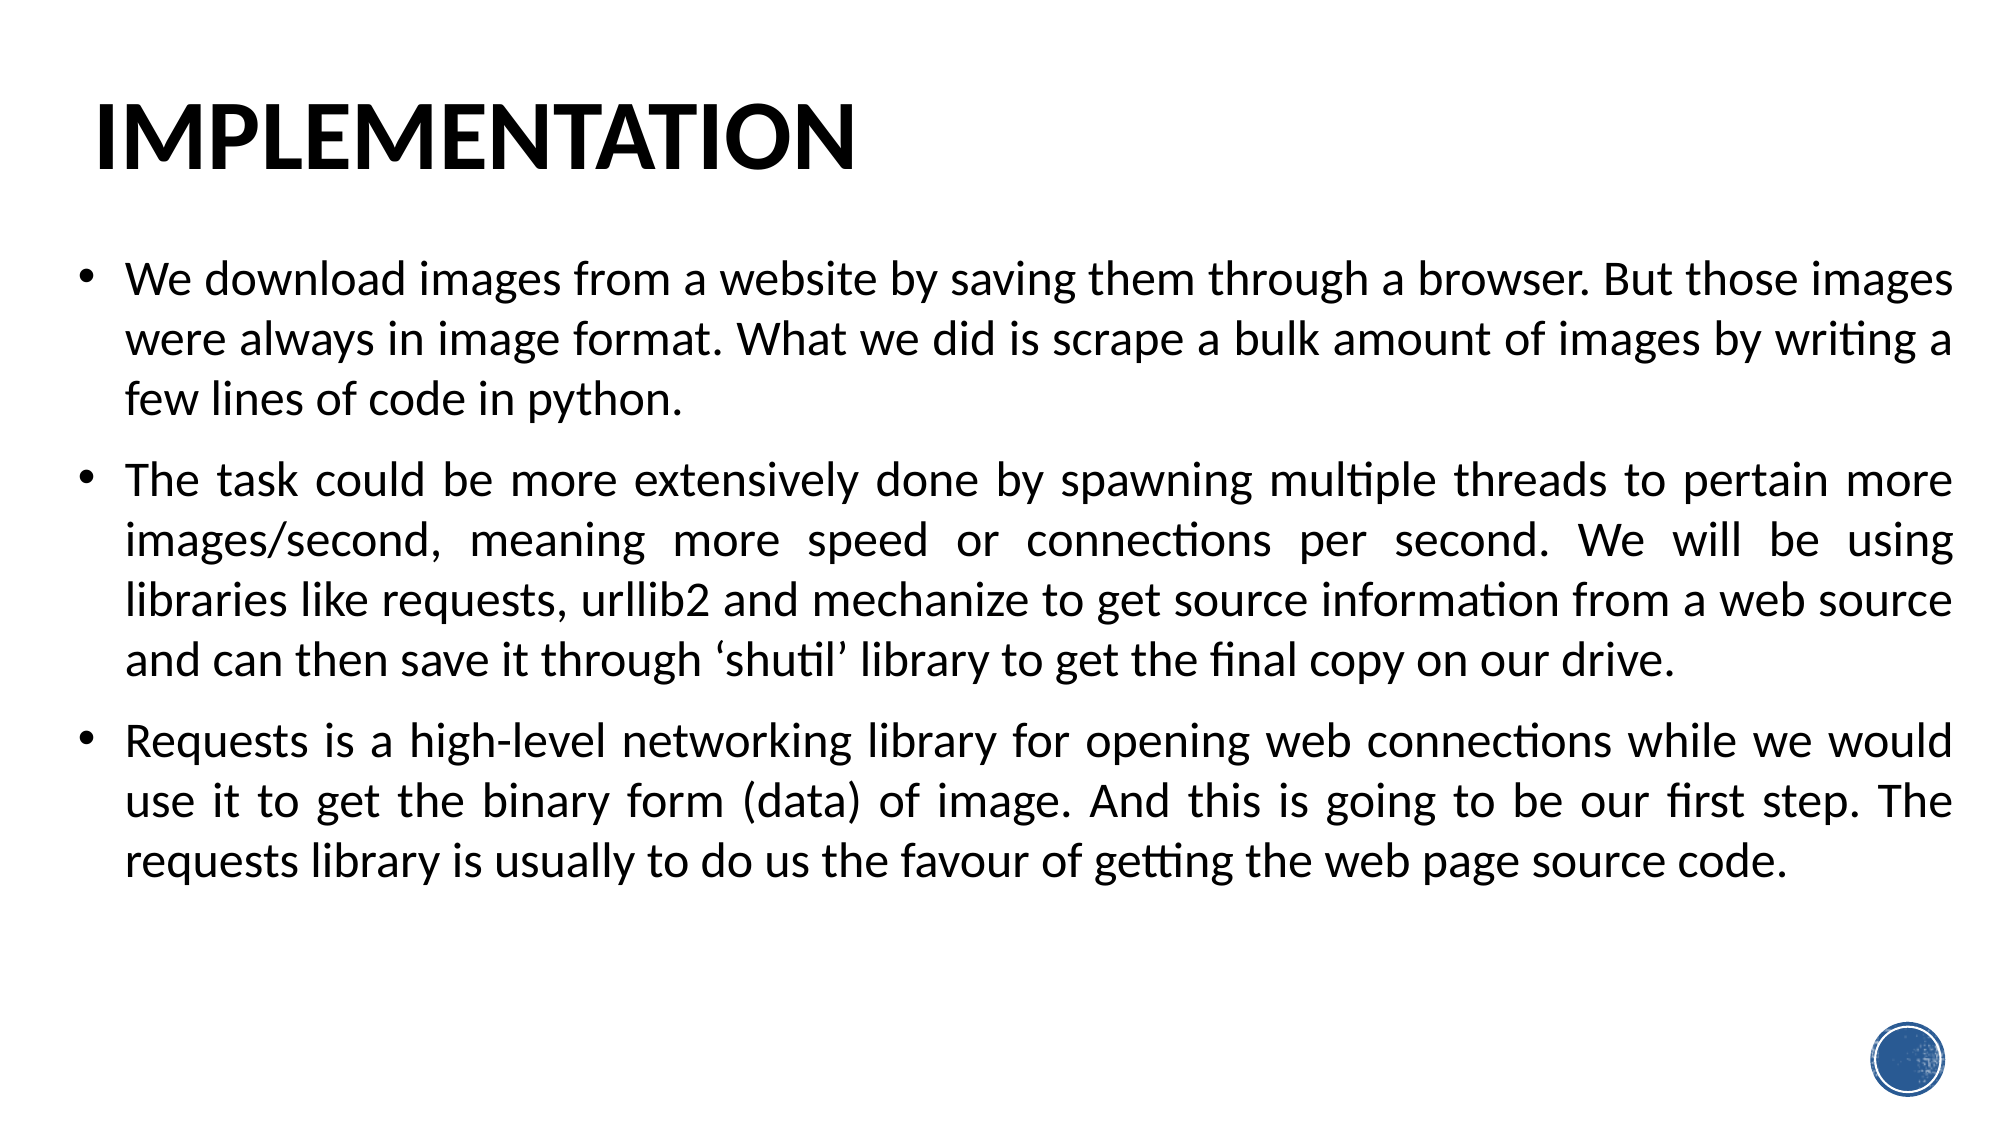

Implementation
We download images from a website by saving them through a browser. But those images were always in image format. What we did is scrape a bulk amount of images by writing a few lines of code in python.
The task could be more extensively done by spawning multiple threads to pertain more images/second, meaning more speed or connections per second. We will be using libraries like requests, urllib2 and mechanize to get source information from a web source and can then save it through ‘shutil’ library to get the final copy on our drive.
Requests is a high-level networking library for opening web connections while we would use it to get the binary form (data) of image. And this is going to be our first step. The requests library is usually to do us the favour of getting the web page source code.